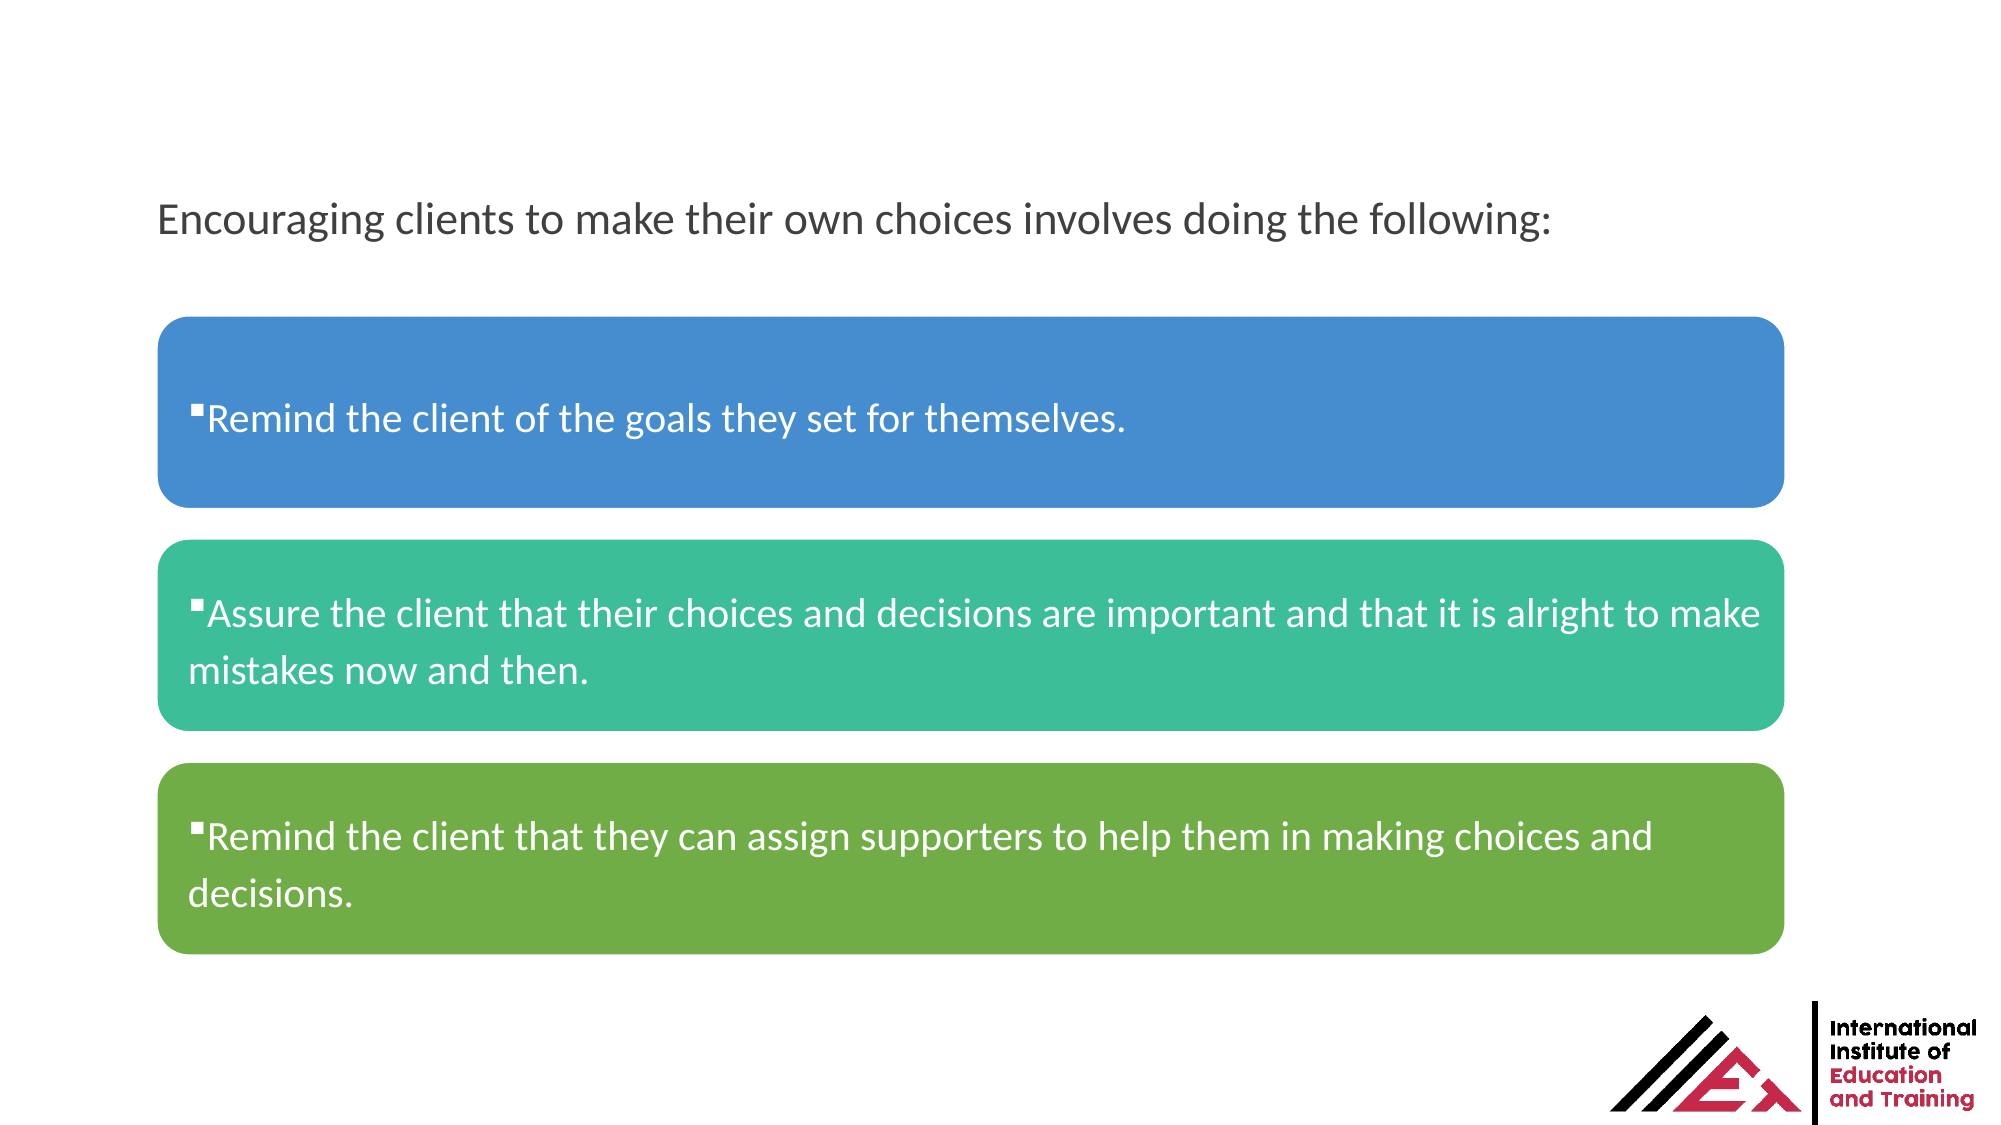

Encouraging clients to make their own choices involves doing the following:
Remind the client of the goals they set for themselves.
Assure the client that their choices and decisions are important and that it is alright to make mistakes now and then.
Remind the client that they can assign supporters to help them in making choices and decisions.